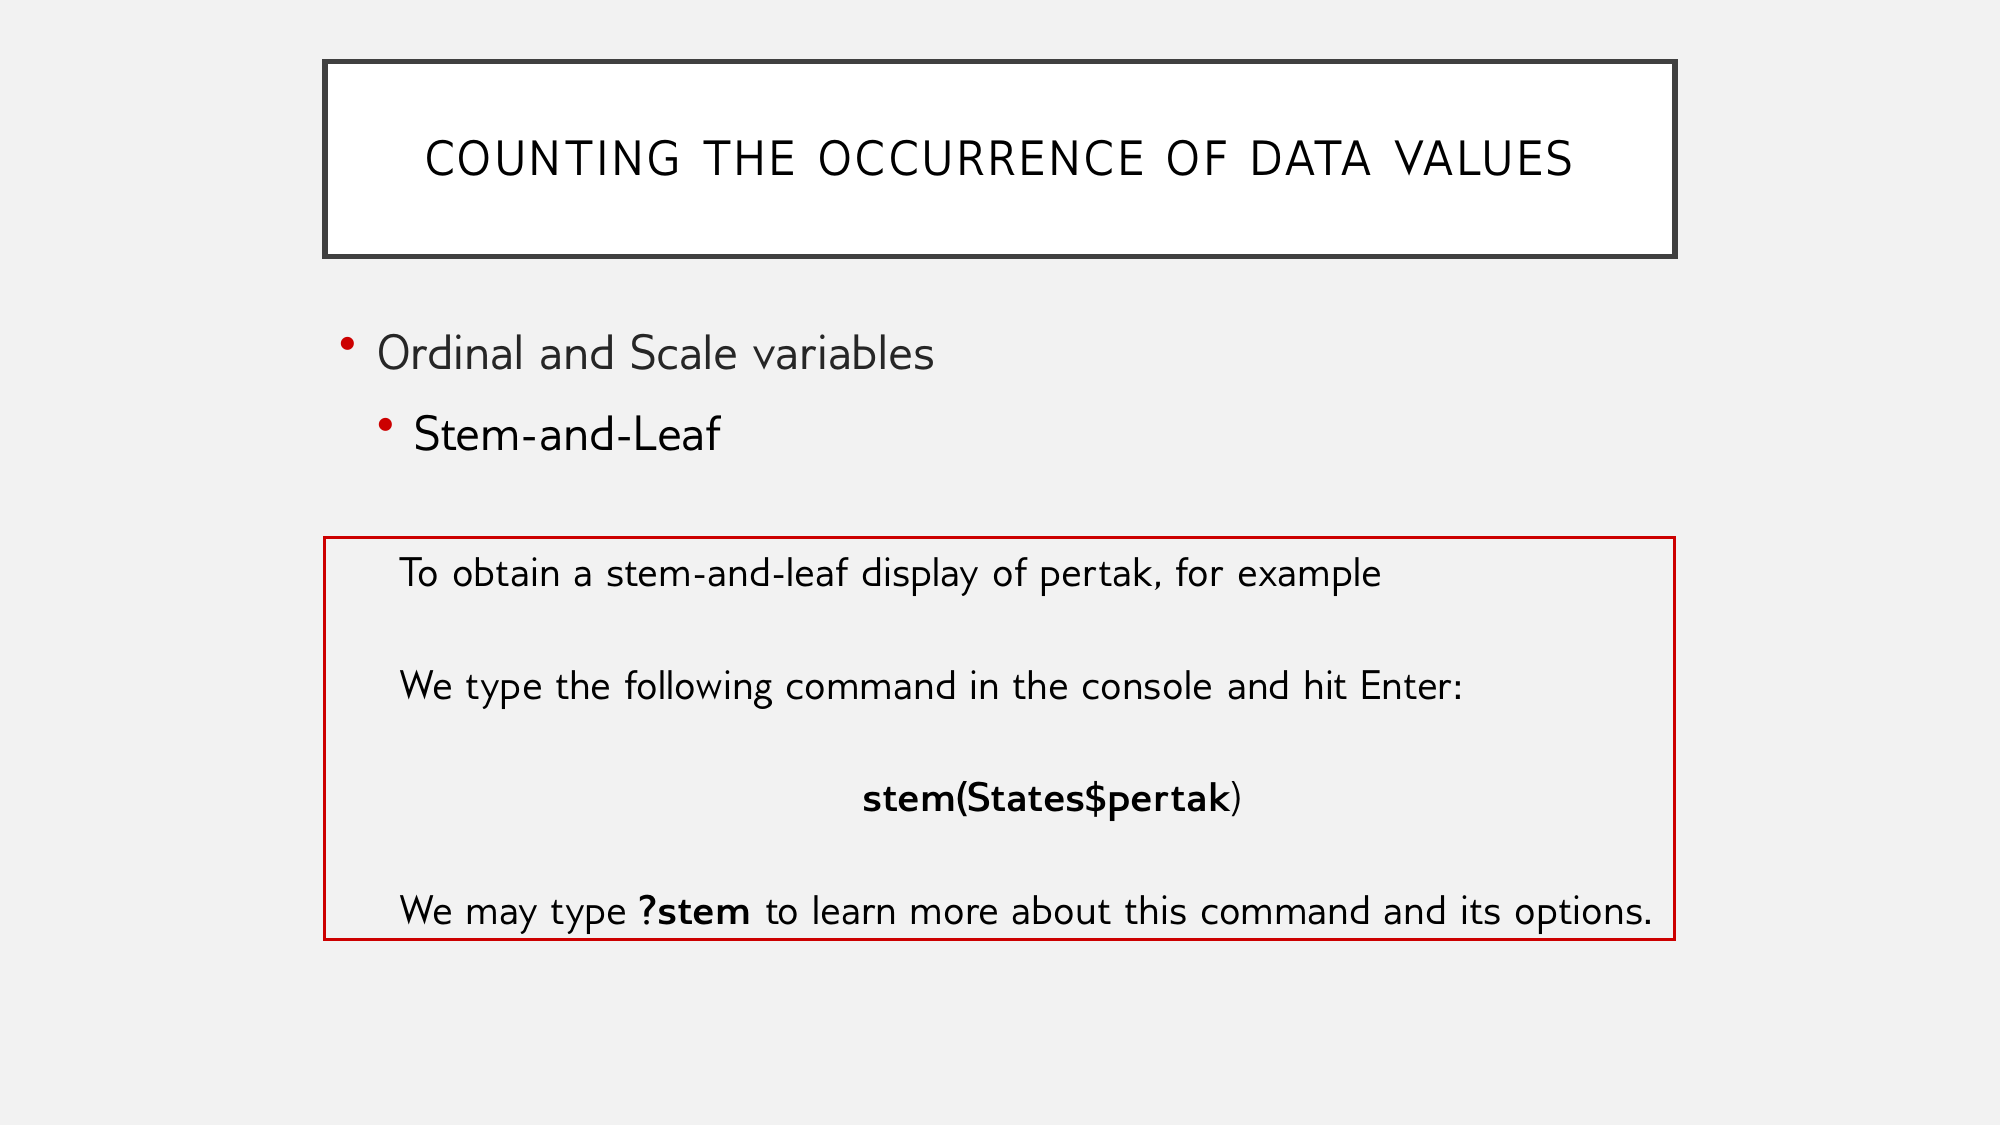

# Counting the occurrence of data values
Ordinal and Scale variables
Stem-and-Leaf
To obtain a stem-and-leaf display of pertak, for example

We type the following command in the console and hit Enter:

			 stem(States$pertak)

We may type ?stem to learn more about this command and its options.